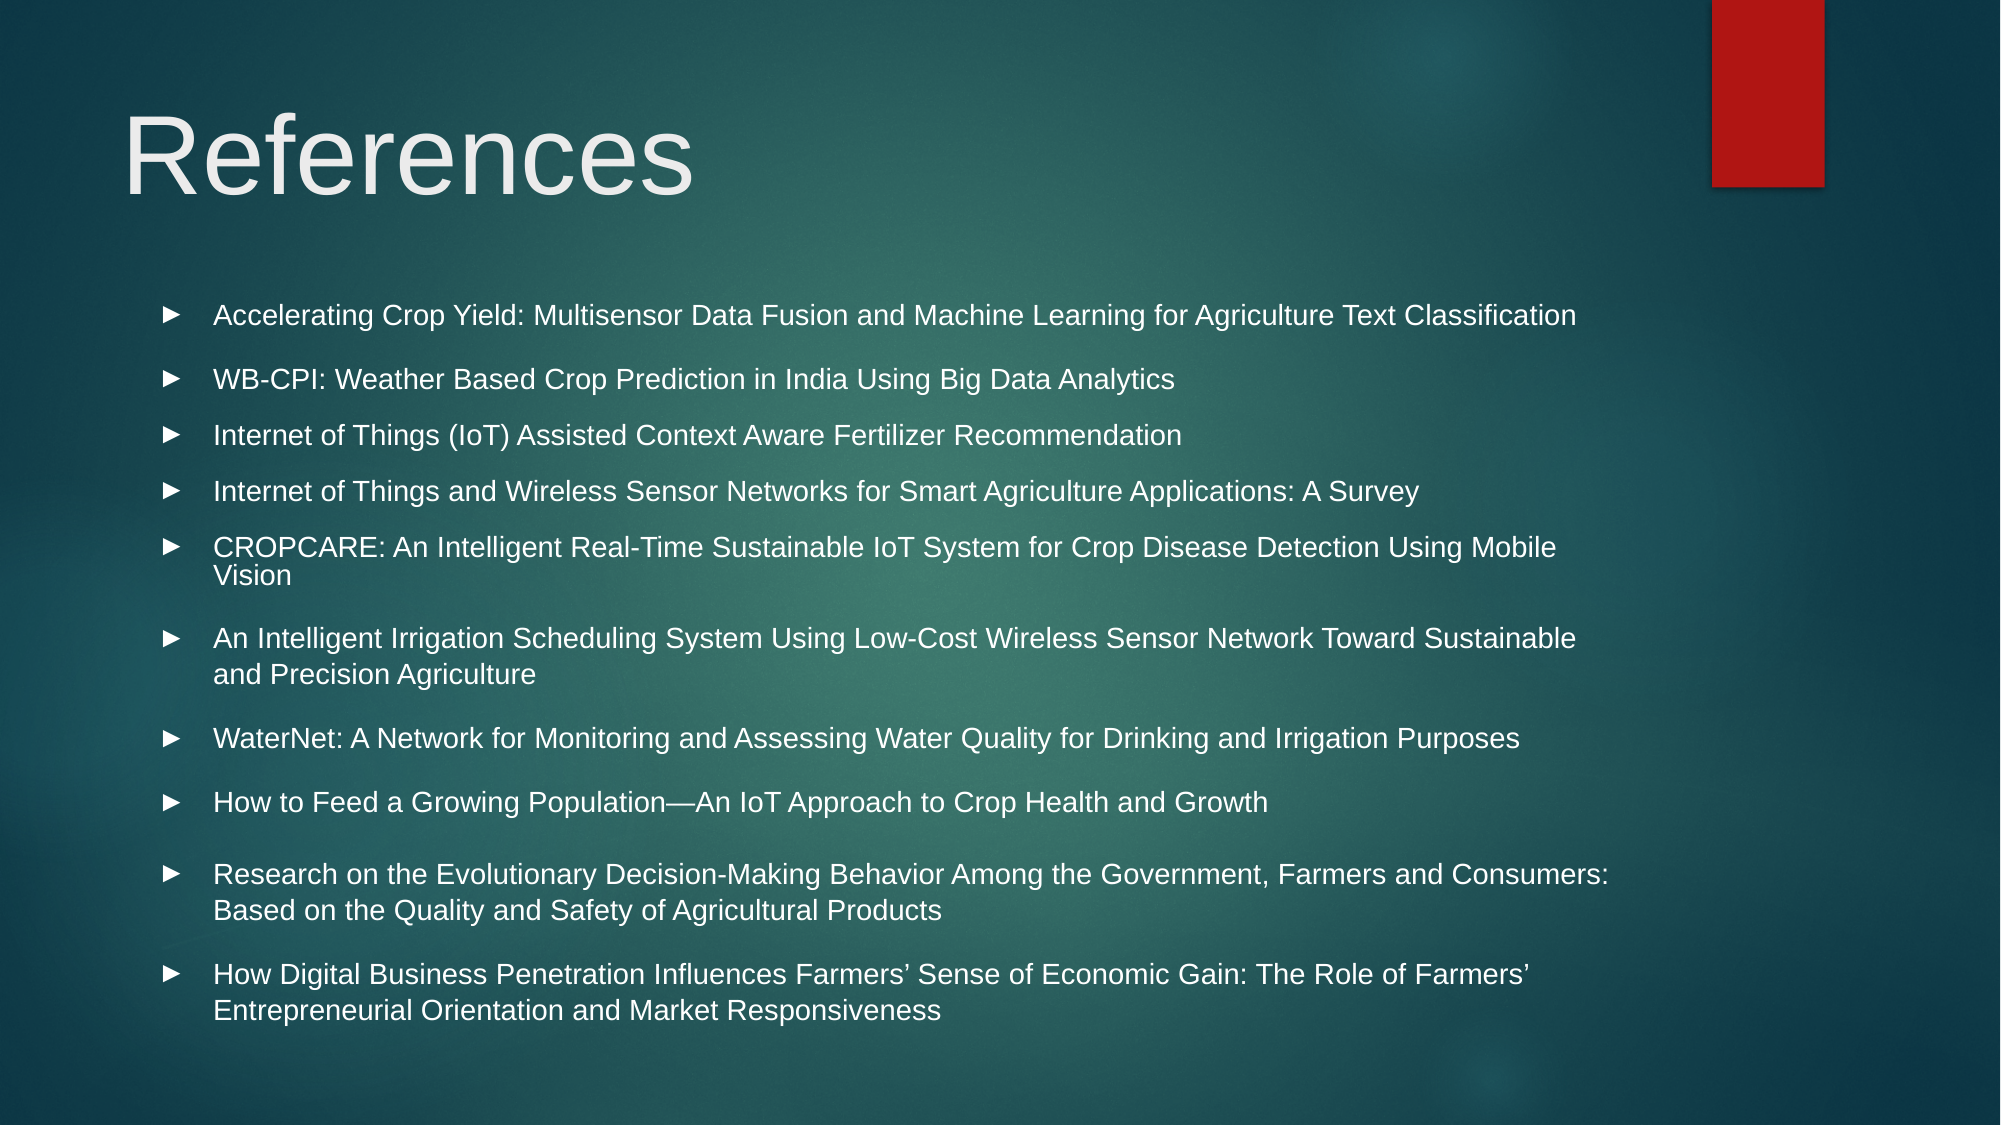

# References

Accelerating Crop Yield: Multisensor Data Fusion and Machine Learning for Agriculture Text Classification

WB-CPI: Weather Based Crop Prediction in India Using Big Data Analytics

Internet of Things (IoT) Assisted Context Aware Fertilizer Recommendation

Internet of Things and Wireless Sensor Networks for Smart Agriculture Applications: A Survey

CROPCARE: An Intelligent Real-Time Sustainable IoT System for Crop Disease Detection Using Mobile Vision

An Intelligent Irrigation Scheduling System Using Low-Cost Wireless Sensor Network Toward Sustainable and Precision Agriculture

WaterNet: A Network for Monitoring and Assessing Water Quality for Drinking and Irrigation Purposes

How to Feed a Growing Population—An IoT Approach to Crop Health and Growth

Research on the Evolutionary Decision-Making Behavior Among the Government, Farmers and Consumers: Based on the Quality and Safety of Agricultural Products

How Digital Business Penetration Influences Farmers’ Sense of Economic Gain: The Role of Farmers’ Entrepreneurial Orientation and Market Responsiveness